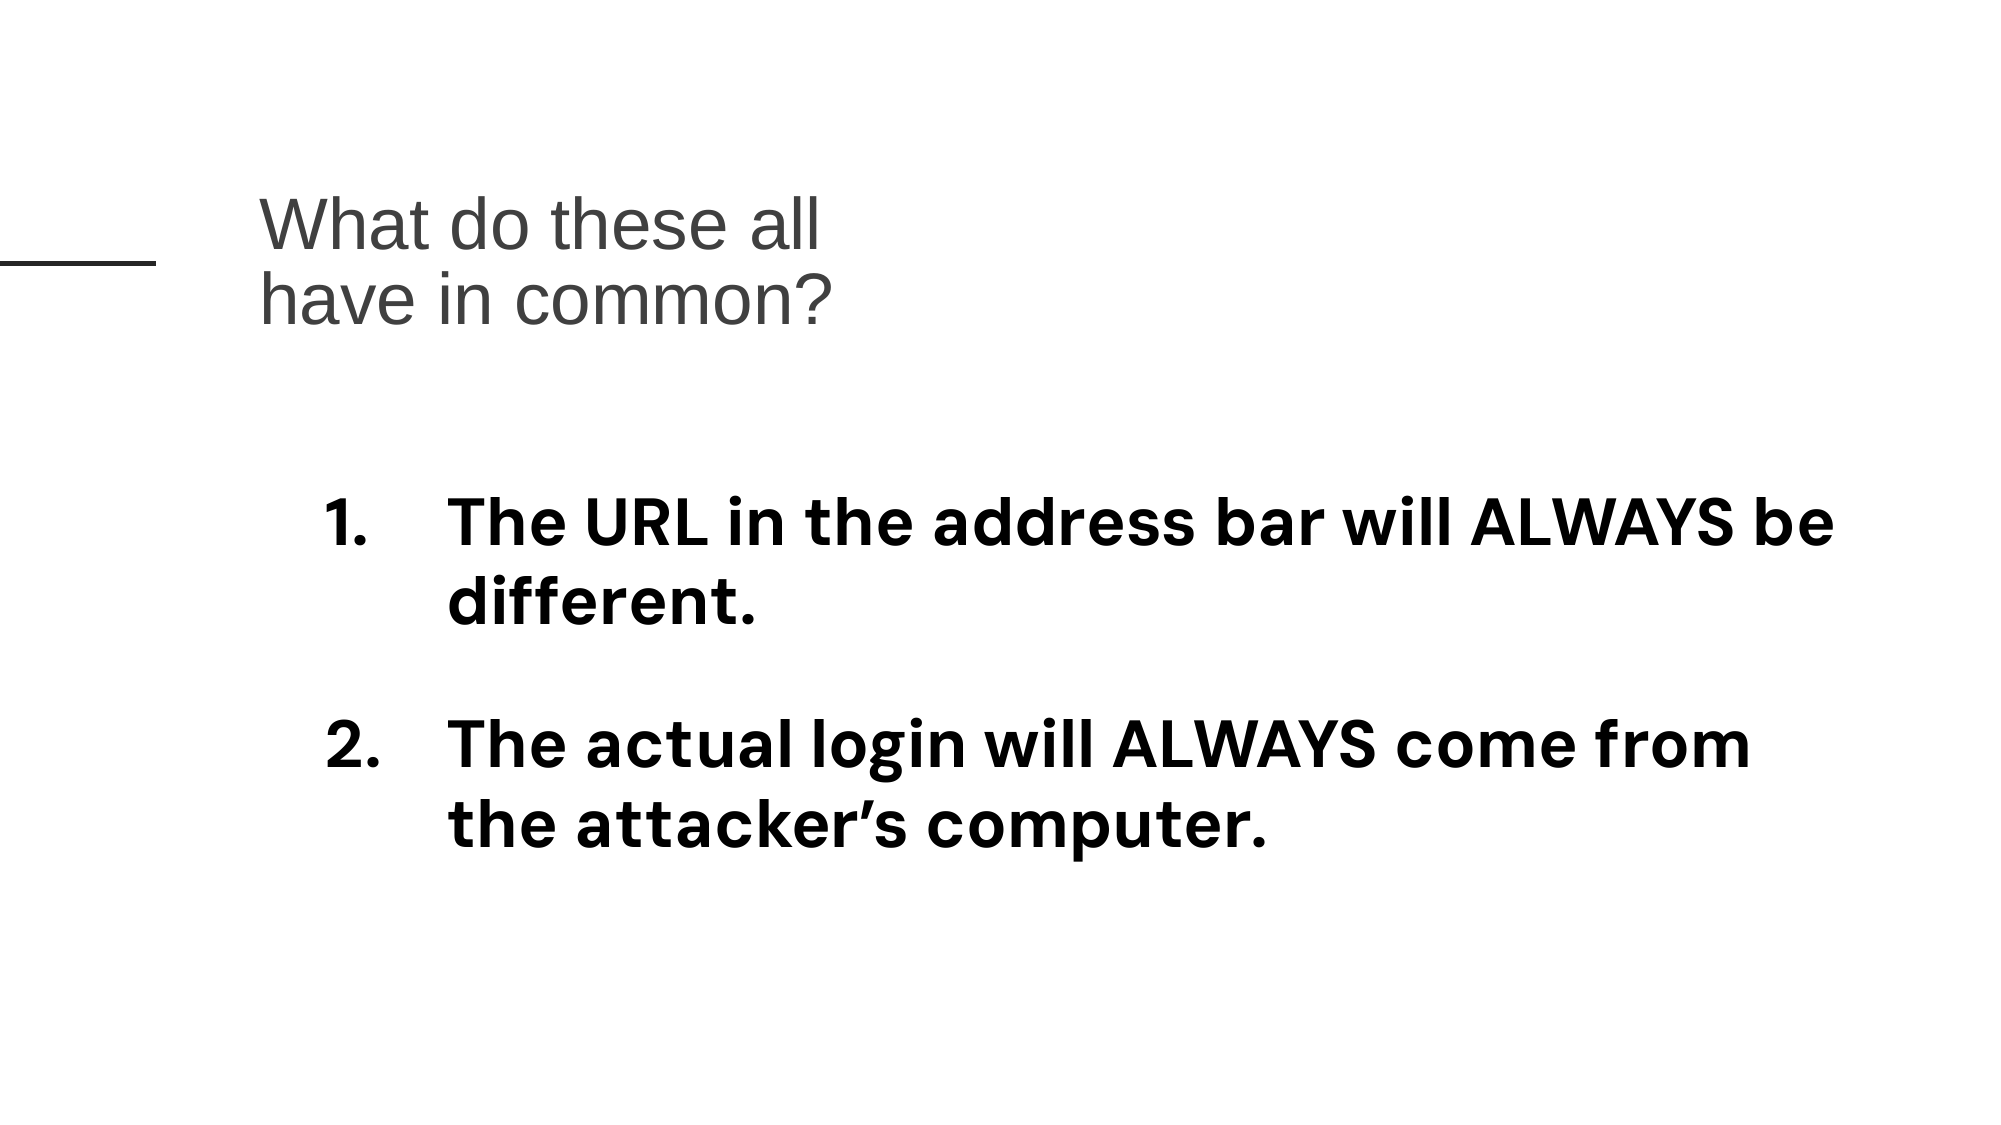

What do these all have in common?
The URL in the address bar will ALWAYS be different.
The actual login will ALWAYS come from the attacker’s computer.